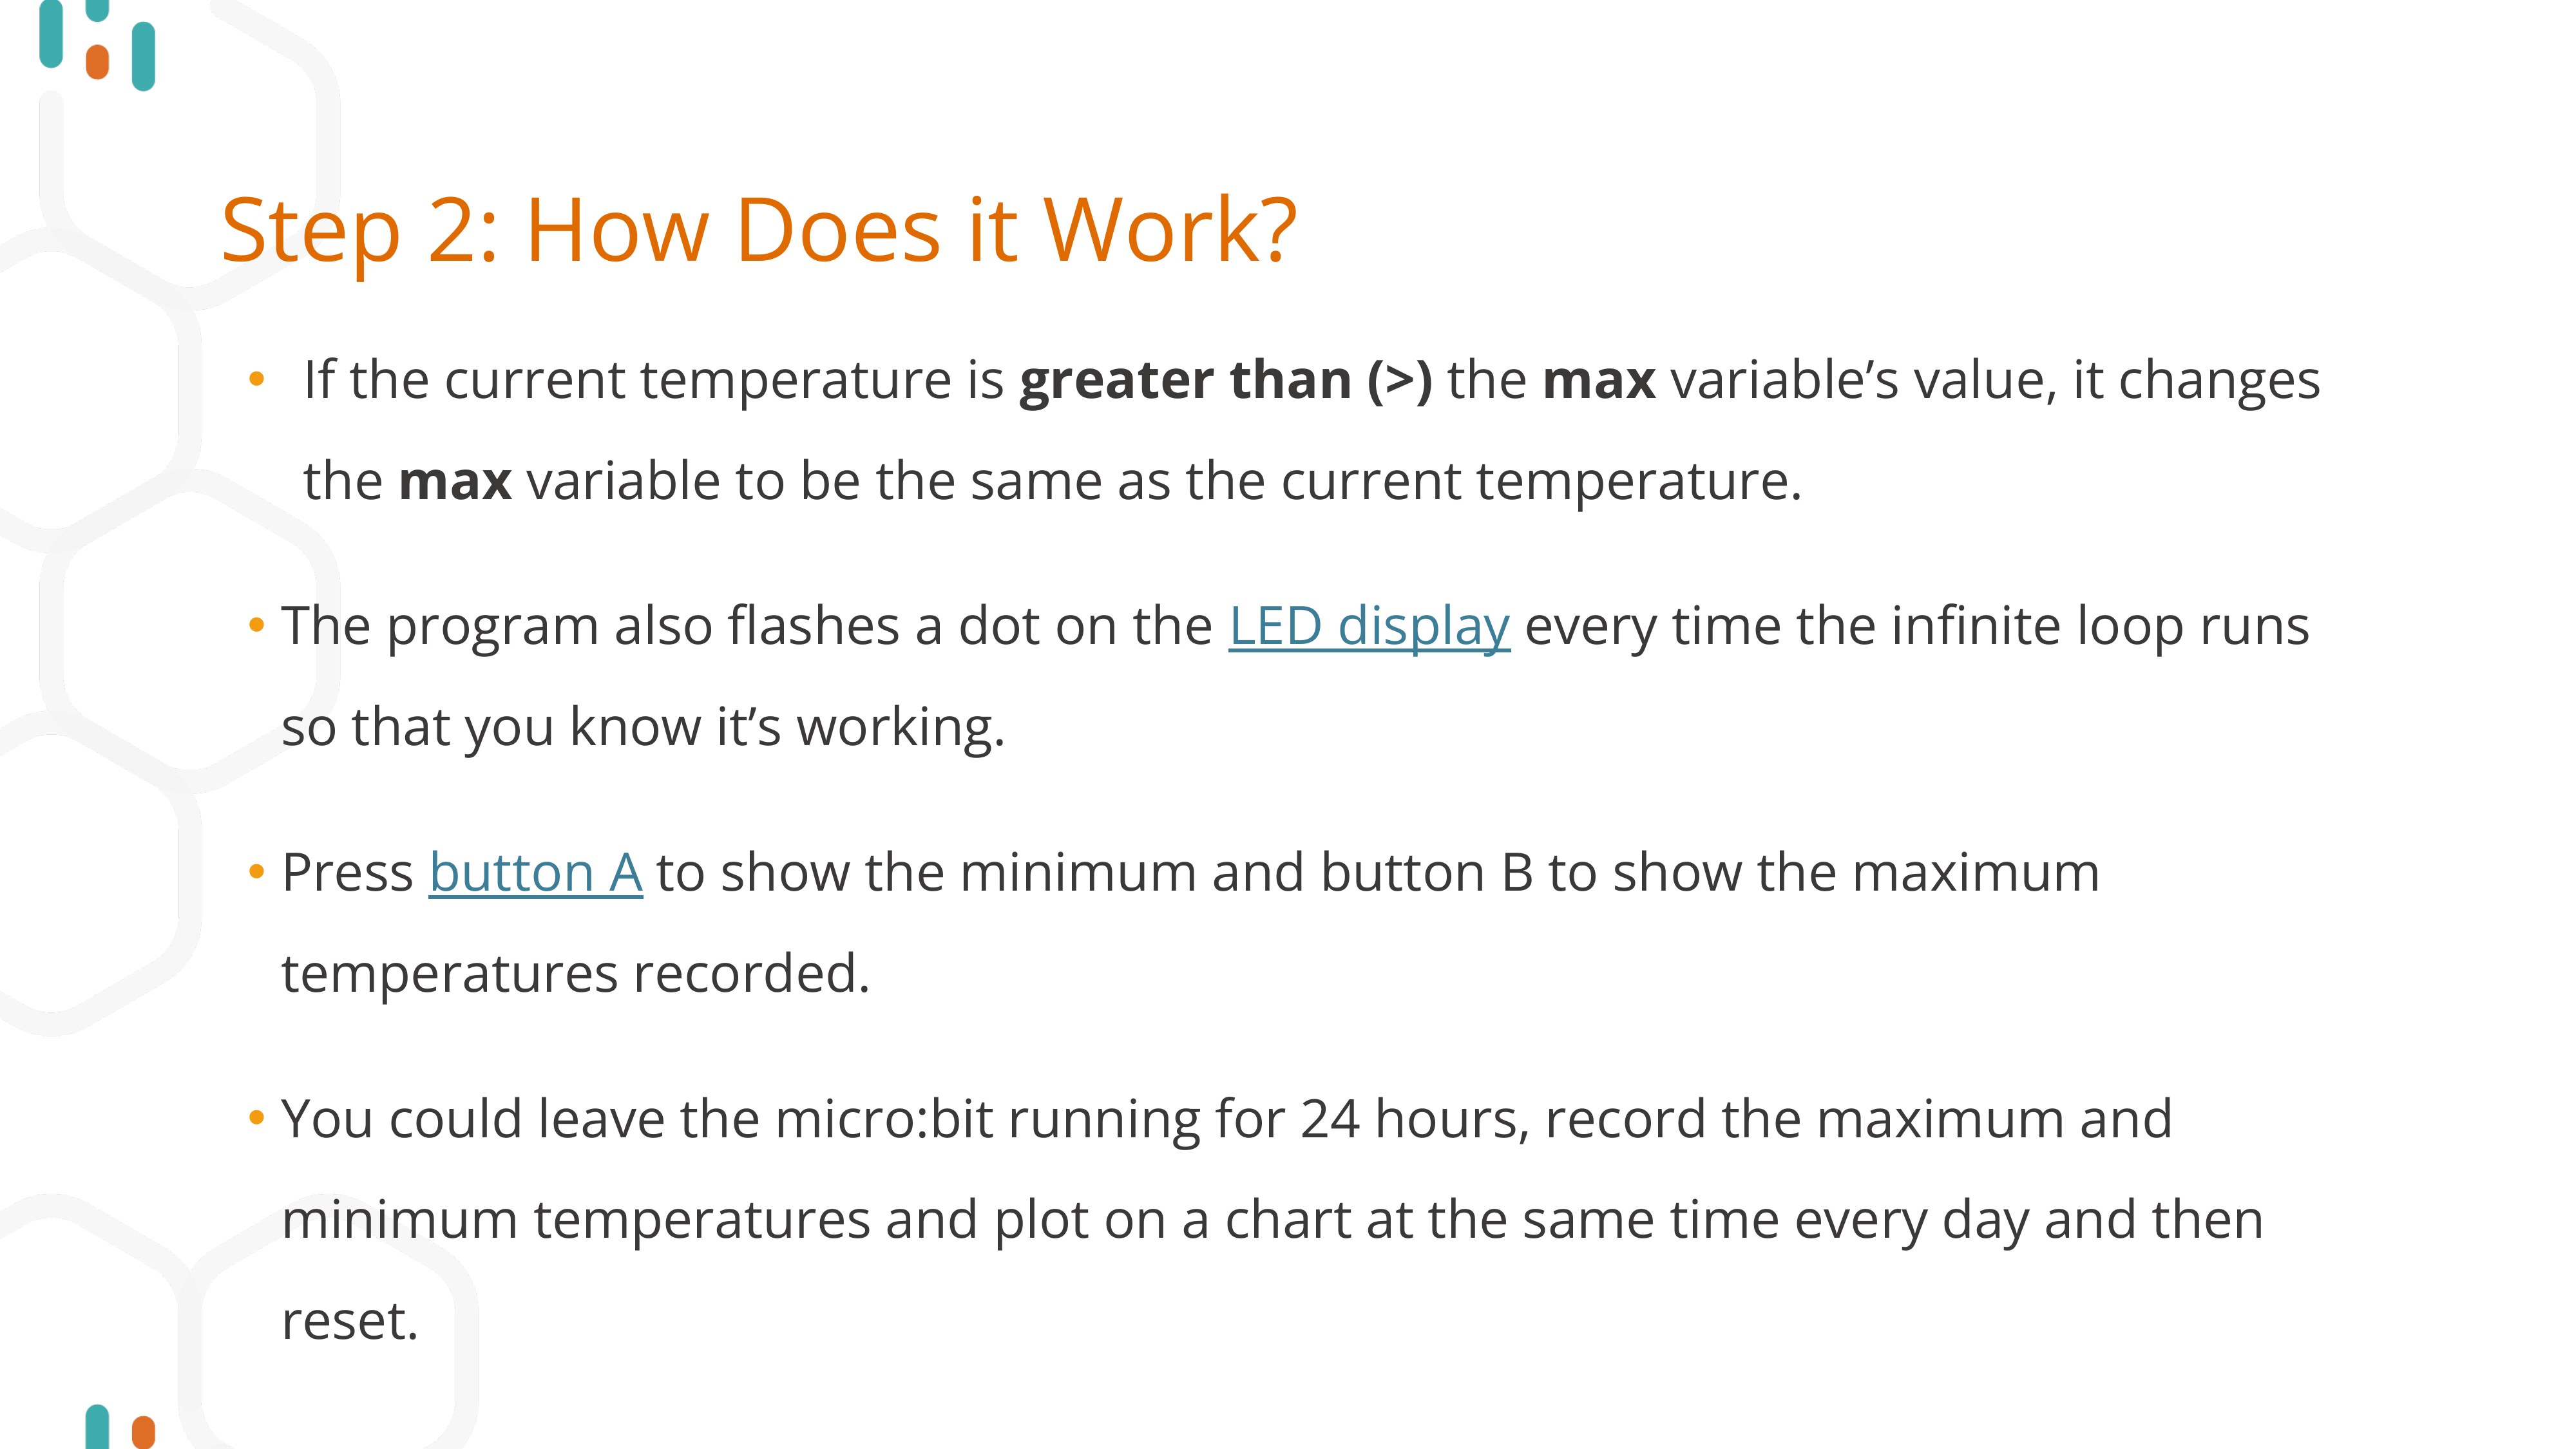

# Step 2: How Does it Work?
If the current temperature is greater than (>) the max variable’s value, it changes the max variable to be the same as the current temperature.
The program also flashes a dot on the LED display every time the infinite loop runs so that you know it’s working.
Press button A to show the minimum and button B to show the maximum temperatures recorded.
You could leave the micro:bit running for 24 hours, record the maximum and minimum temperatures and plot on a chart at the same time every day and then reset.